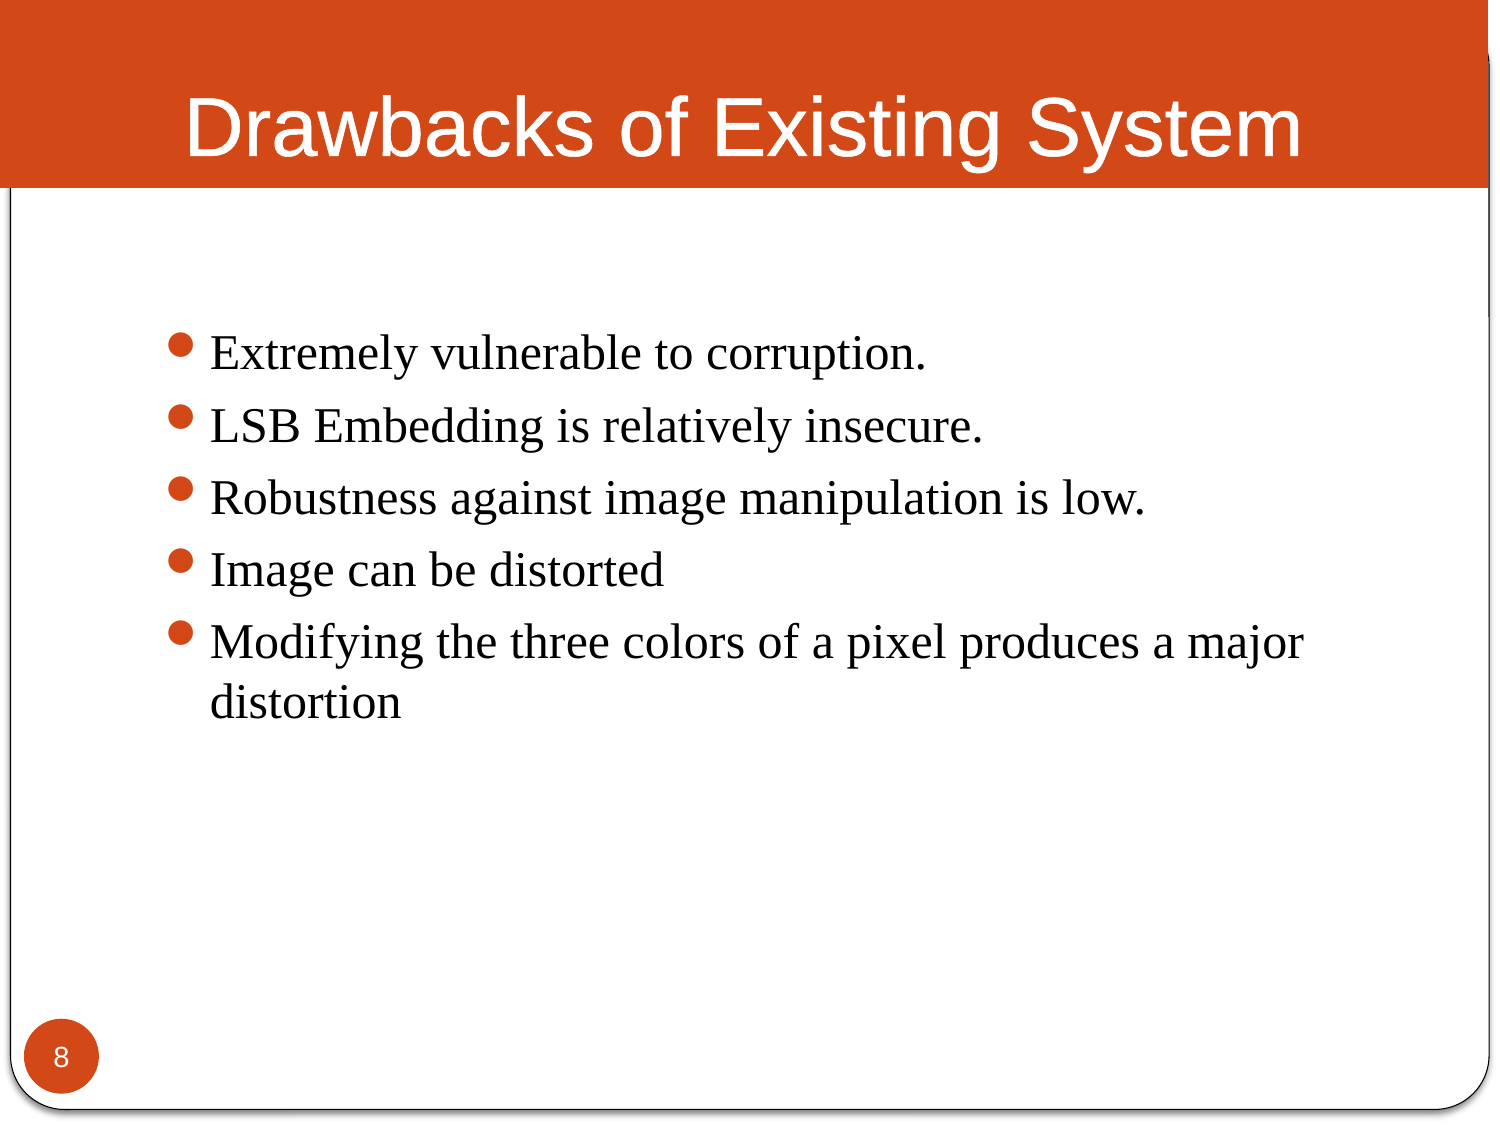

# Drawbacks of Existing System
Extremely vulnerable to corruption.
LSB Embedding is relatively insecure.
Robustness against image manipulation is low.
Image can be distorted
Modifying the three colors of a pixel produces a major distortion
8